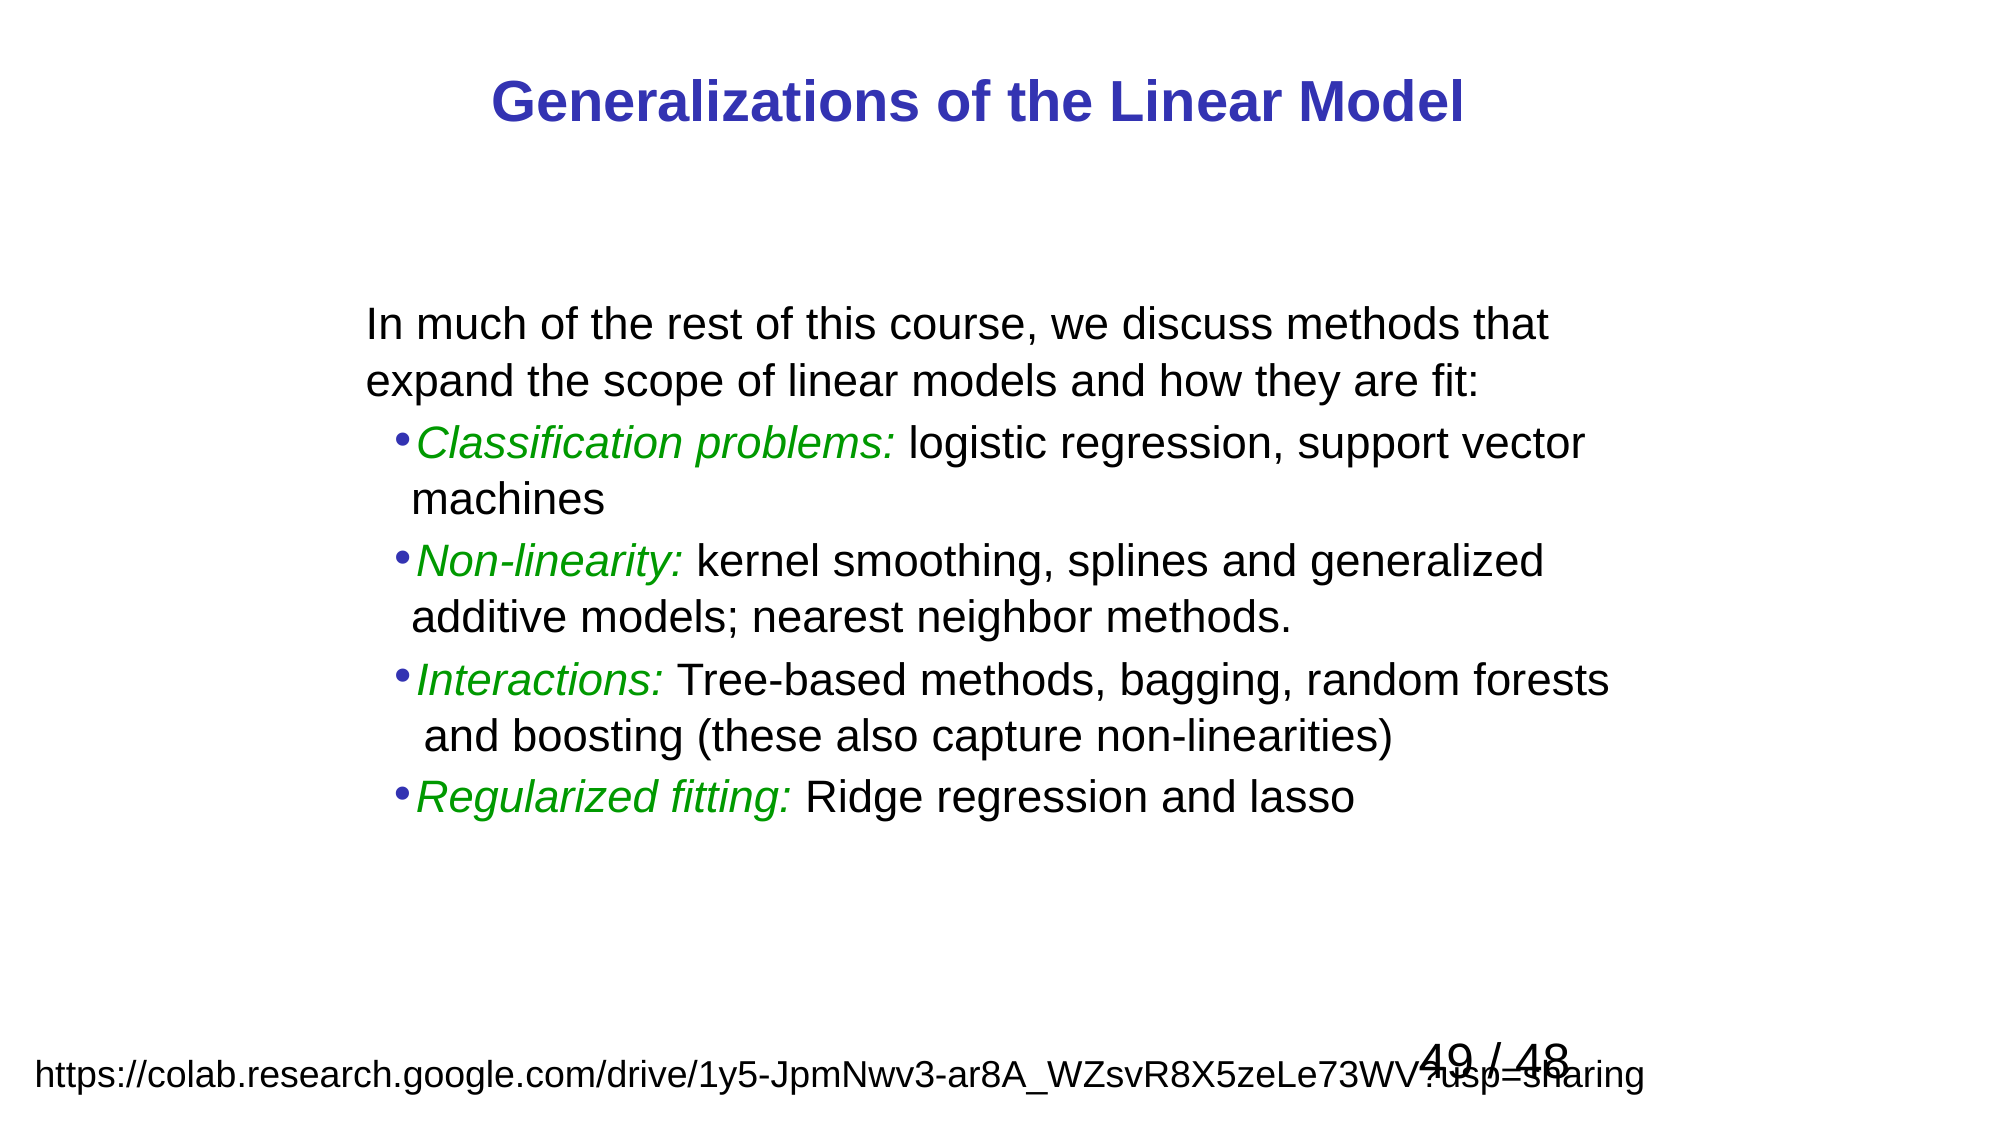

# Generalizations of the Linear Model
In much of the rest of this course, we discuss methods that  expand the scope of linear models and how they are fit:
Classification problems: logistic regression, support vector  machines
Non-linearity: kernel smoothing, splines and generalized  additive models; nearest neighbor methods.
Interactions: Tree-based methods, bagging, random forests  and boosting (these also capture non-linearities)
Regularized fitting: Ridge regression and lasso
https://colab.research.google.com/drive/1y5-JpmNwv3-ar8A_WZsvR8X5zeLe73WV?usp=sharing
49 / 48